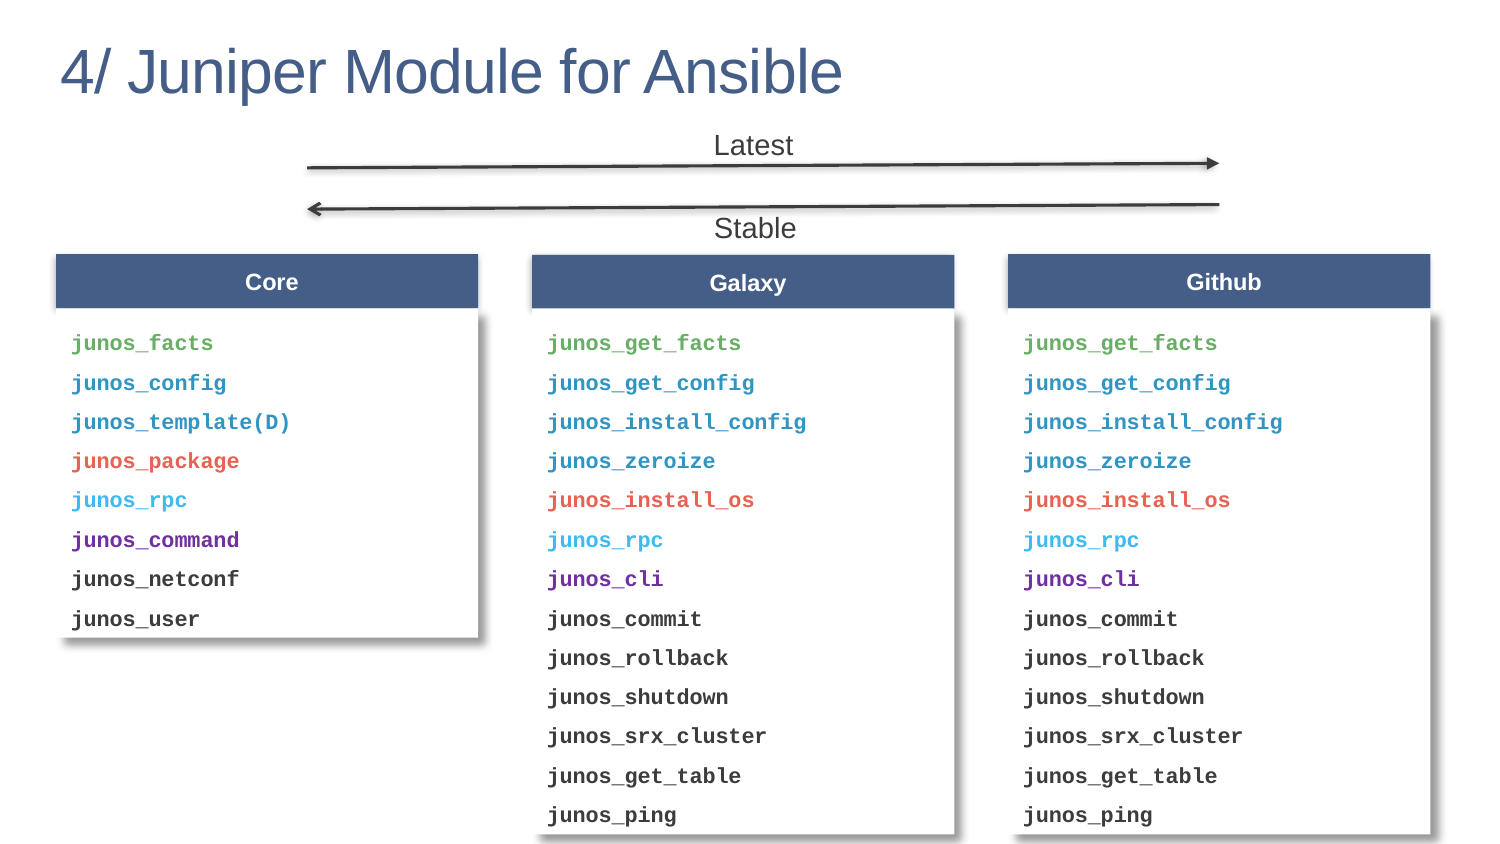

# 4/ Juniper Module for Ansible
Latest
Stable
Github
Core
Galaxy
junos_facts
junos_config
junos_template(D)
junos_package
junos_rpc
junos_command
junos_netconf
junos_user
junos_get_facts
junos_get_config
junos_install_config
junos_zeroize
junos_install_os
junos_rpc
junos_cli
junos_commit
junos_rollback
junos_shutdown
junos_srx_cluster
junos_get_table
junos_ping
junos_get_facts
junos_get_config
junos_install_config
junos_zeroize
junos_install_os
junos_rpc
junos_cli
junos_commit
junos_rollback
junos_shutdown
junos_srx_cluster
junos_get_table
junos_ping